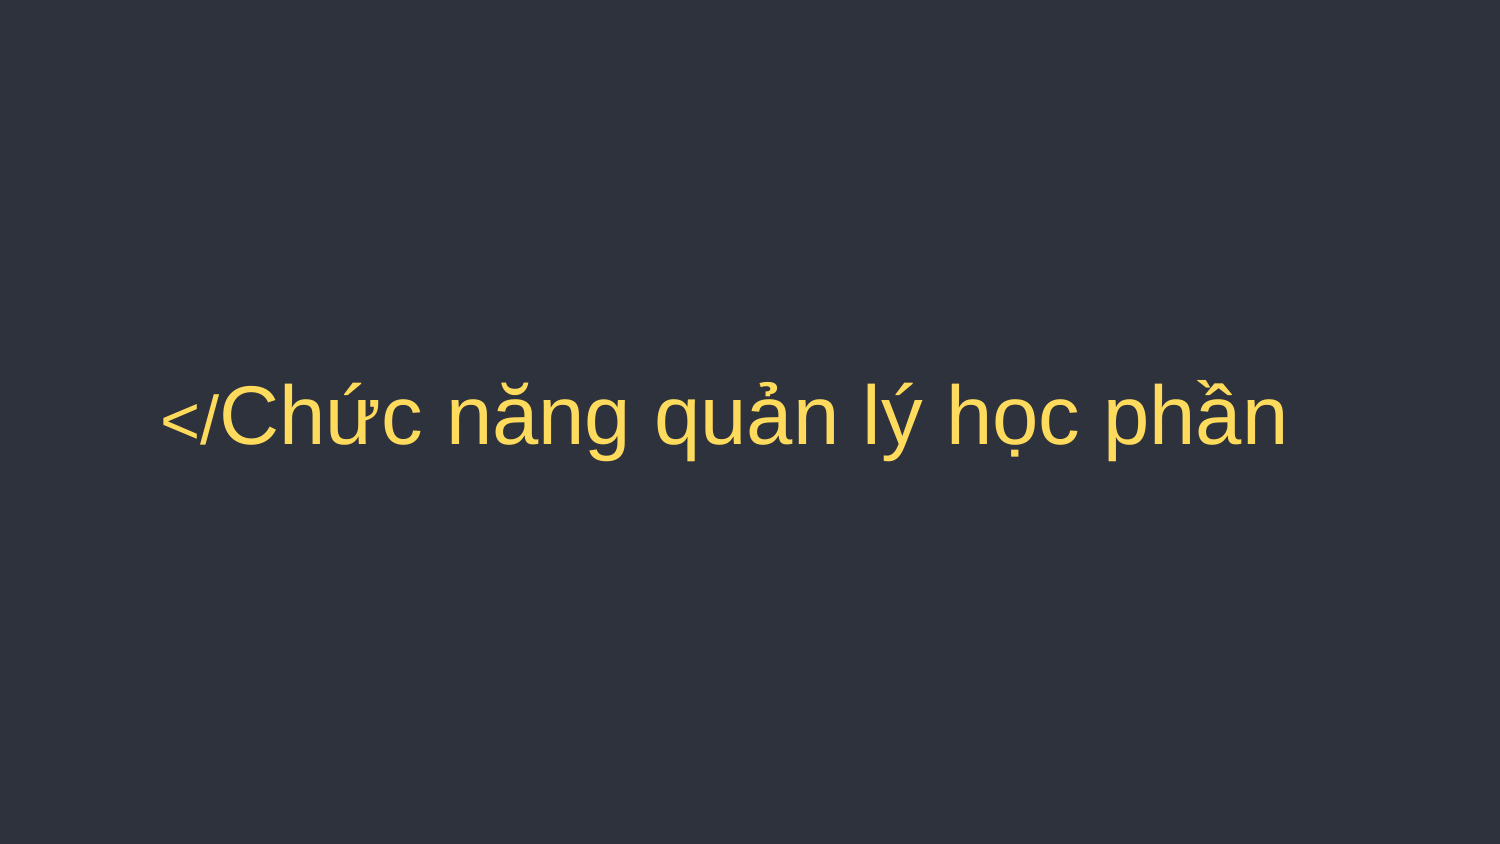

# </Chức năng quản lý học phần